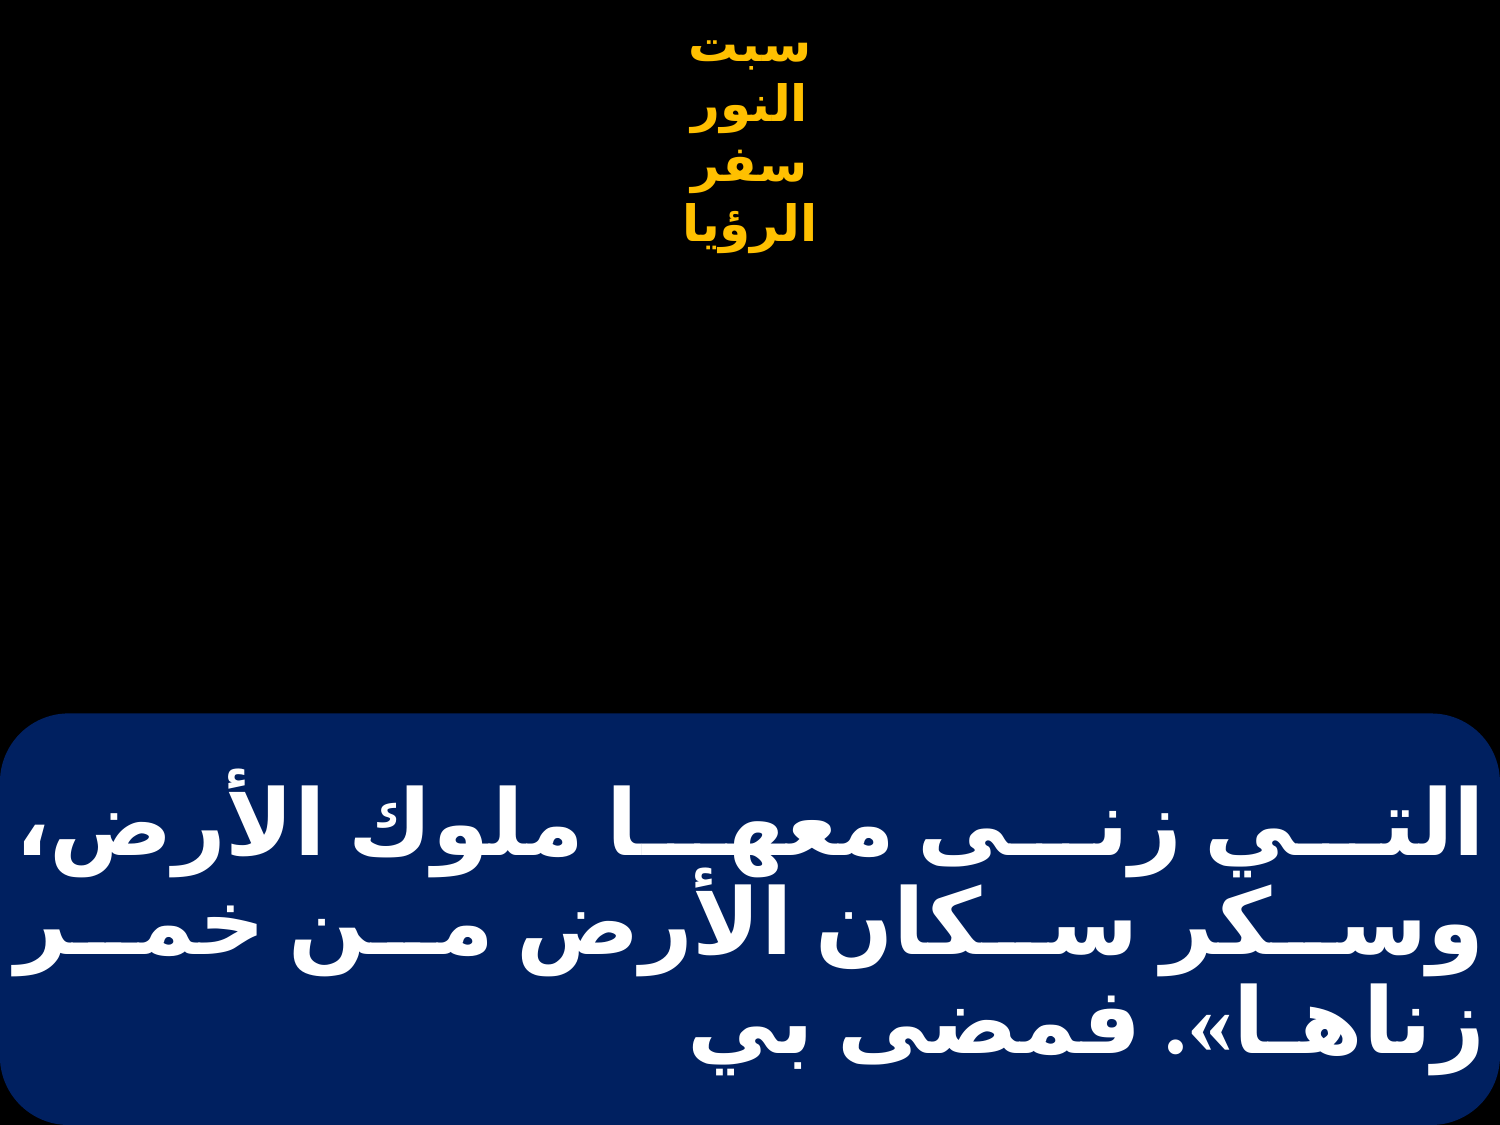

# التي زنى معها ملوك الأرض، وسكر سكان الأرض من خمر زناهـا». فمضى بي